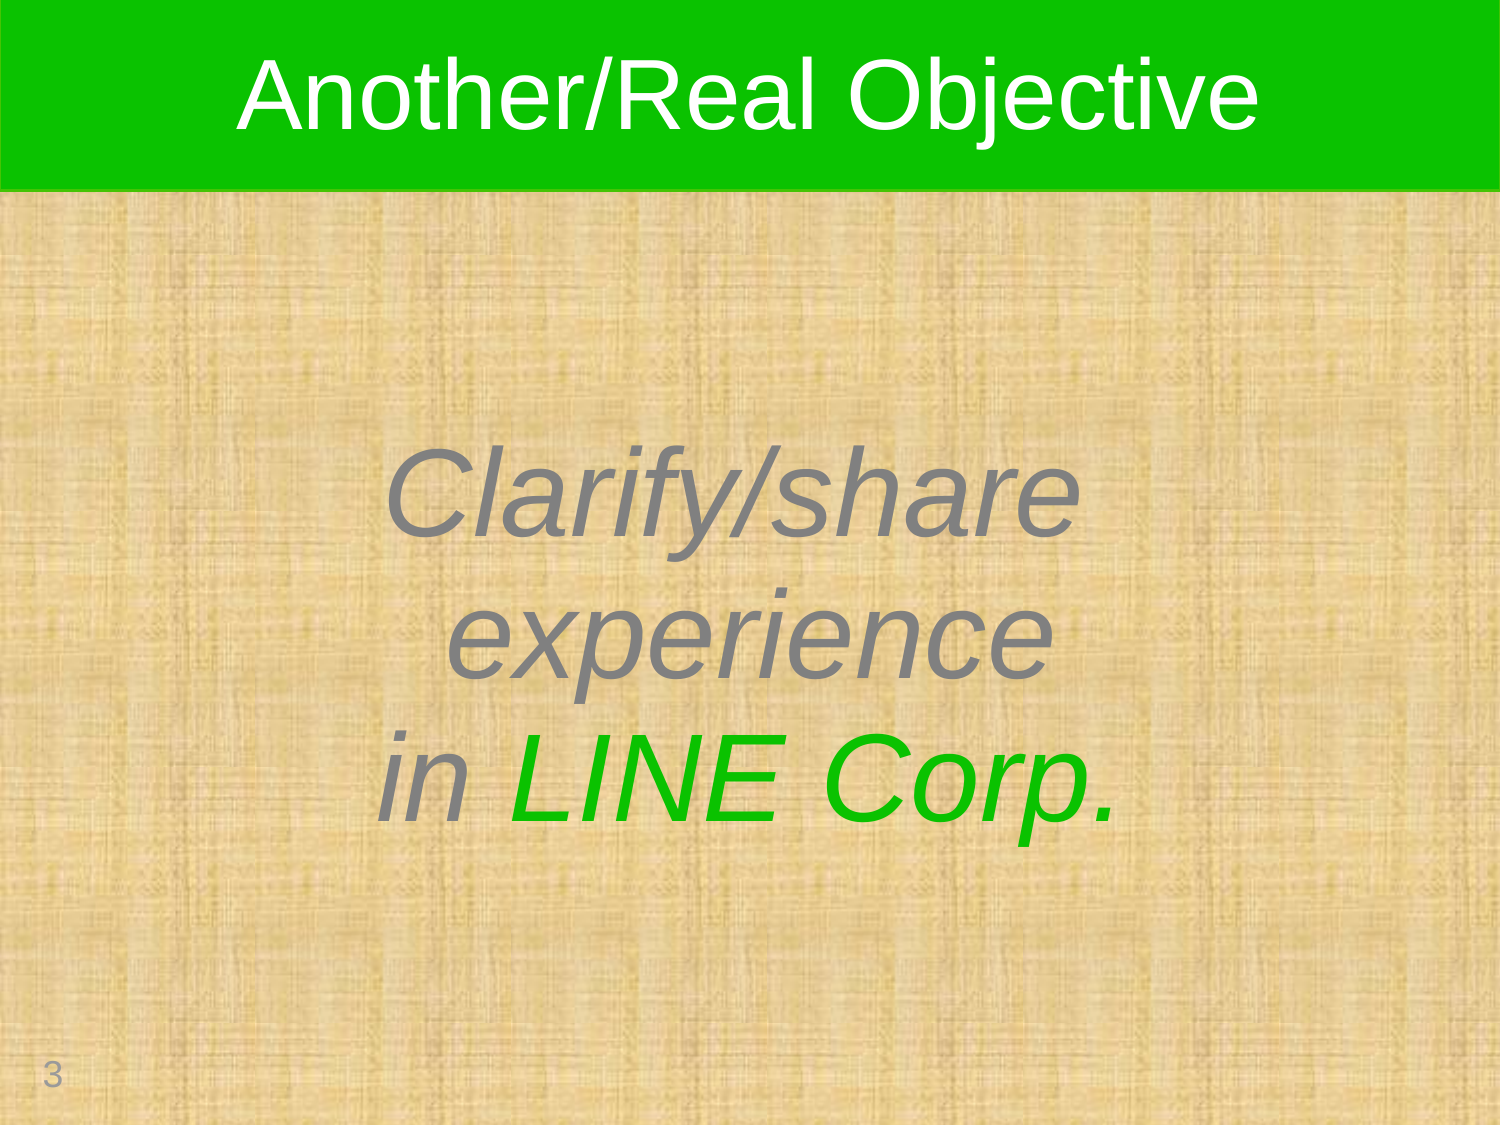

# Another/Real Objective
Clarify/share
experience
in LINE Corp.
3